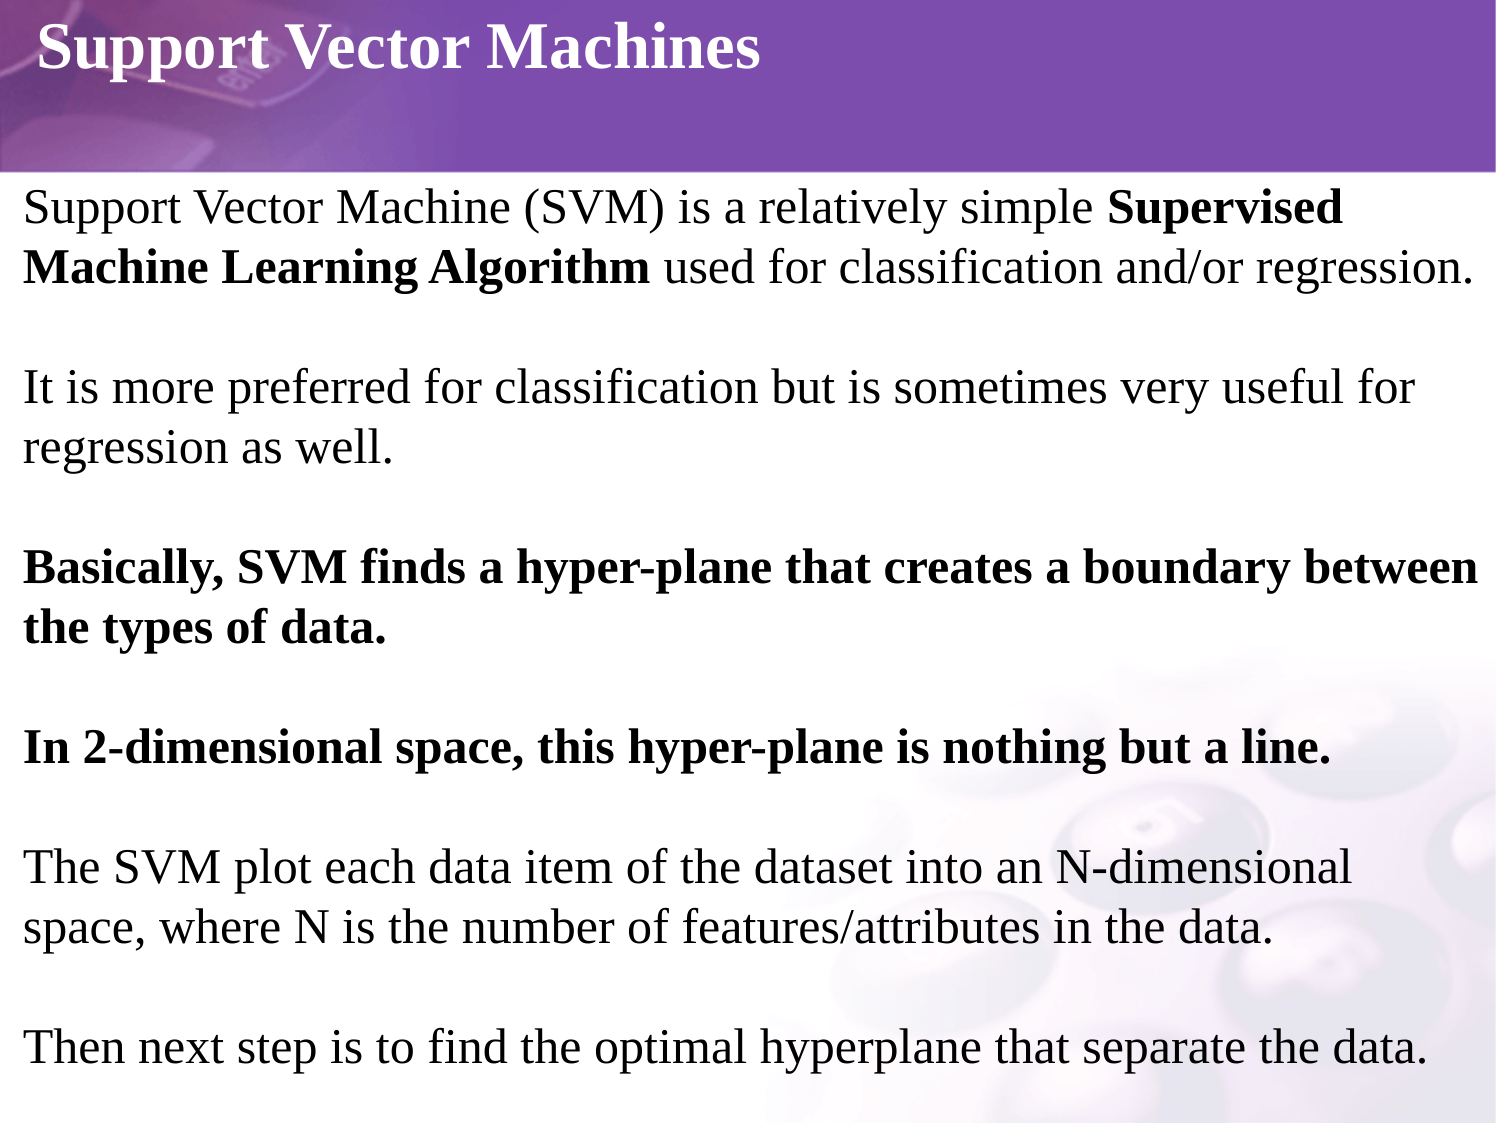

# Support Vector Machines
Support Vector Machine (SVM) is a relatively simple Supervised Machine Learning Algorithm used for classification and/or regression.

It is more preferred for classification but is sometimes very useful for regression as well.

Basically, SVM finds a hyper-plane that creates a boundary between the types of data.

In 2-dimensional space, this hyper-plane is nothing but a line.

The SVM plot each data item of the dataset into an N-dimensional space, where N is the number of features/attributes in the data.

Then next step is to find the optimal hyperplane that separate the data.